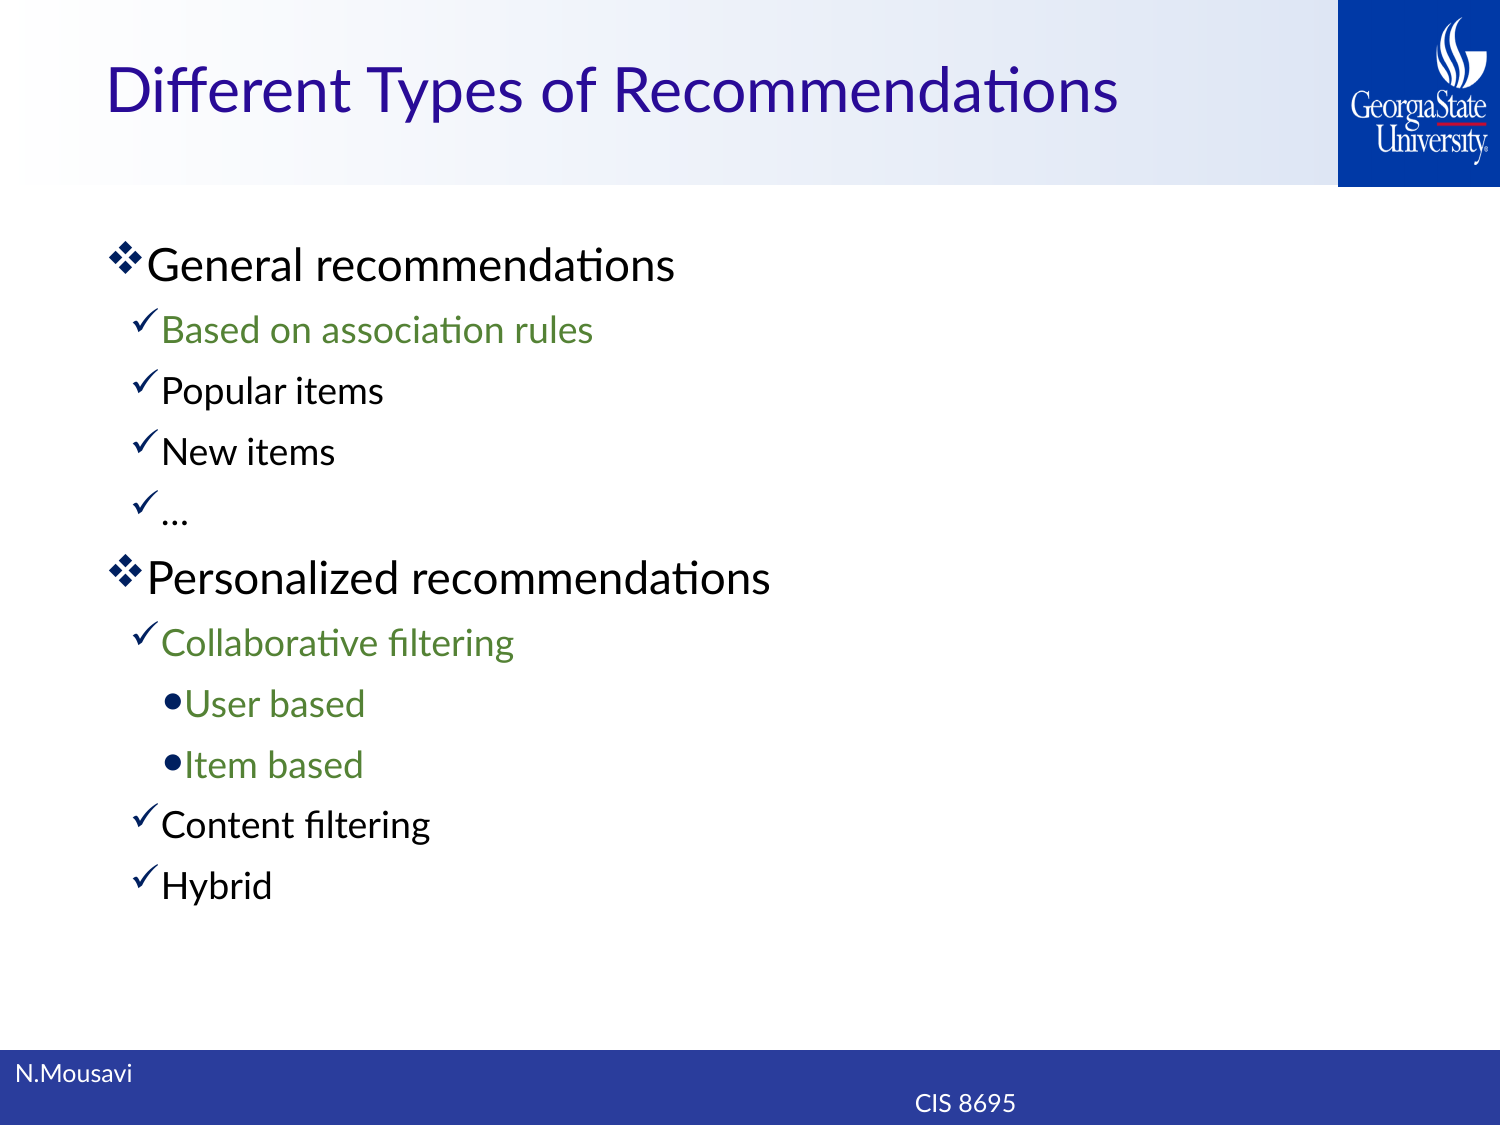

# Different Types of Recommendations
General recommendations
Based on association rules
Popular items
New items
…
Personalized recommendations
Collaborative filtering
User based
Item based
Content filtering
Hybrid